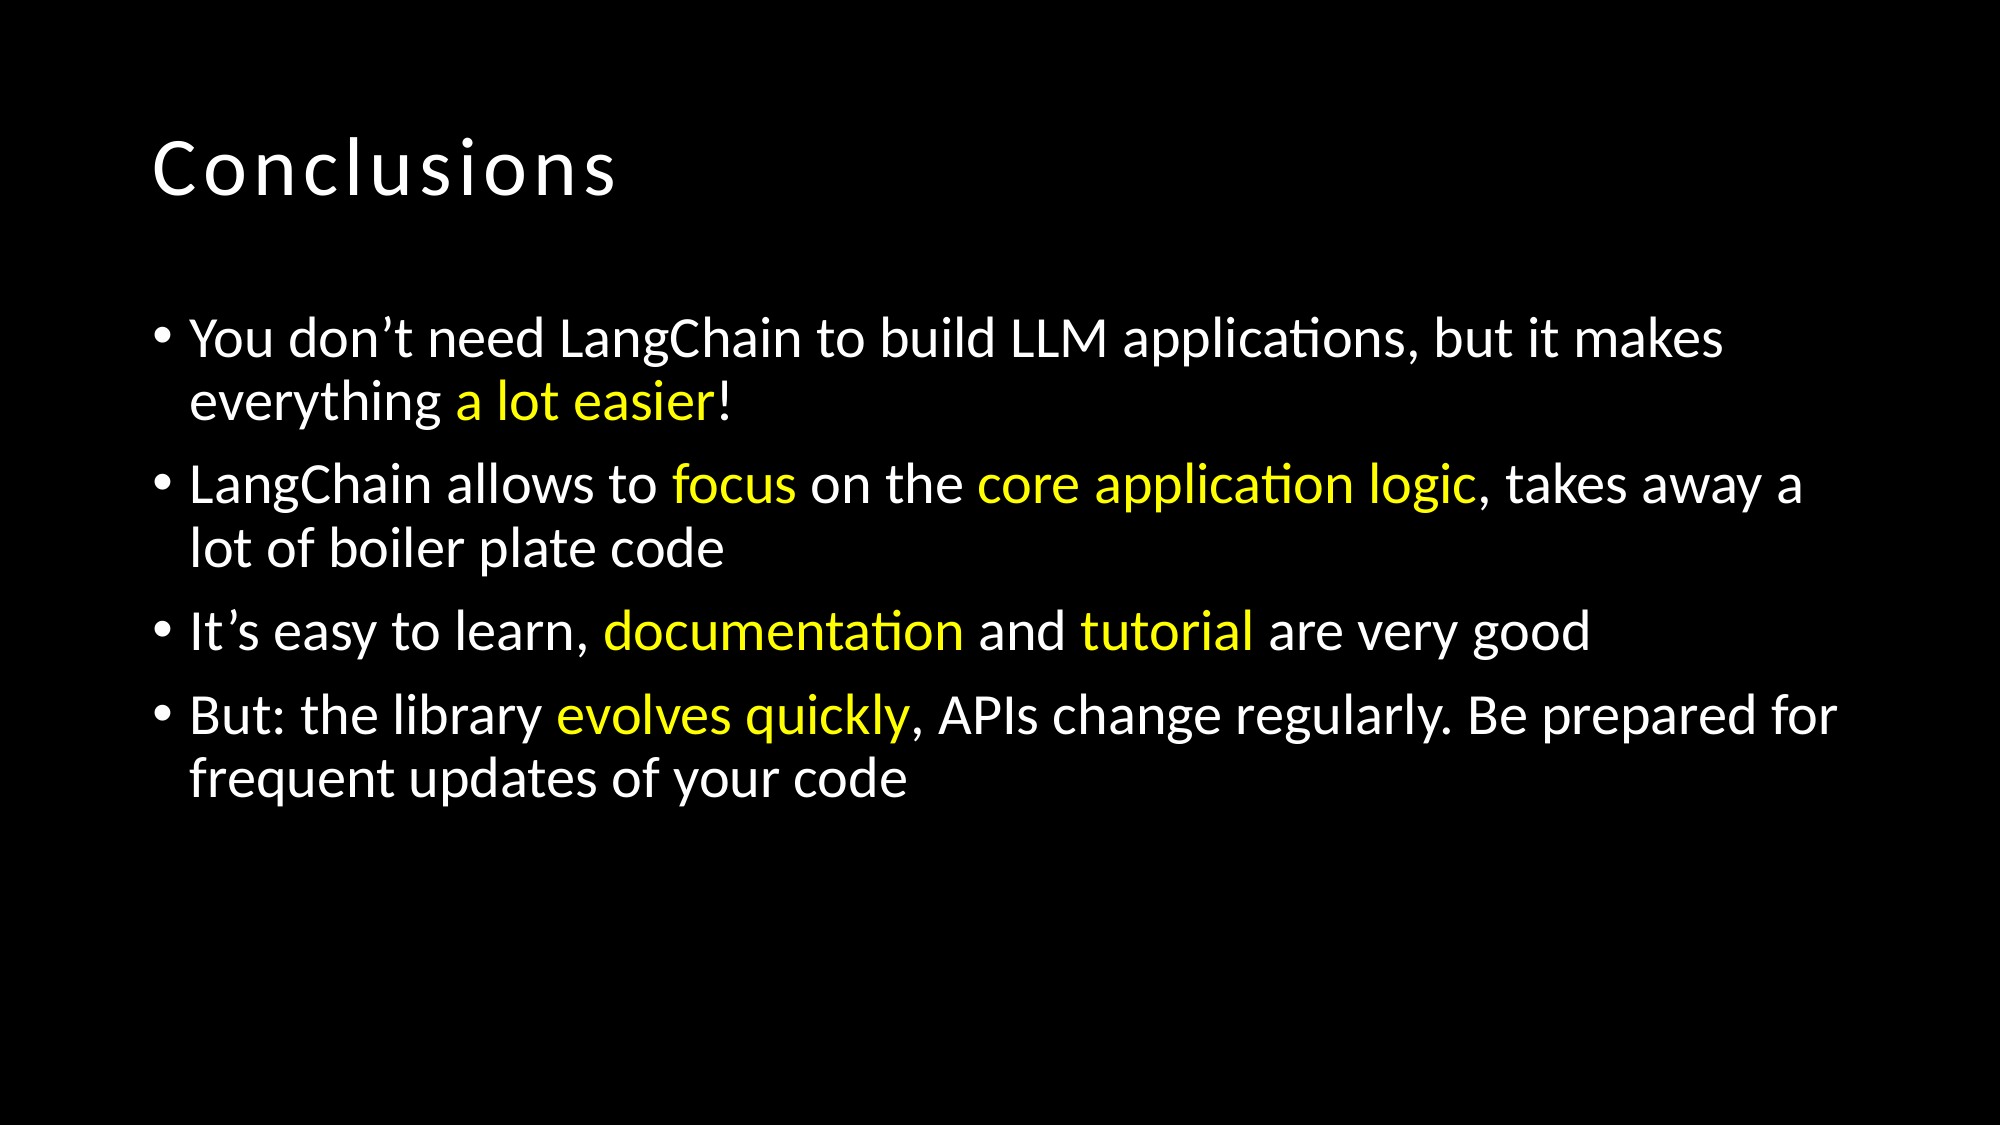

# Conclusions
You don’t need LangChain to build LLM applications, but it makes everything a lot easier!
LangChain allows to focus on the core application logic, takes away a lot of boiler plate code
It’s easy to learn, documentation and tutorial are very good
But: the library evolves quickly, APIs change regularly. Be prepared for frequent updates of your code